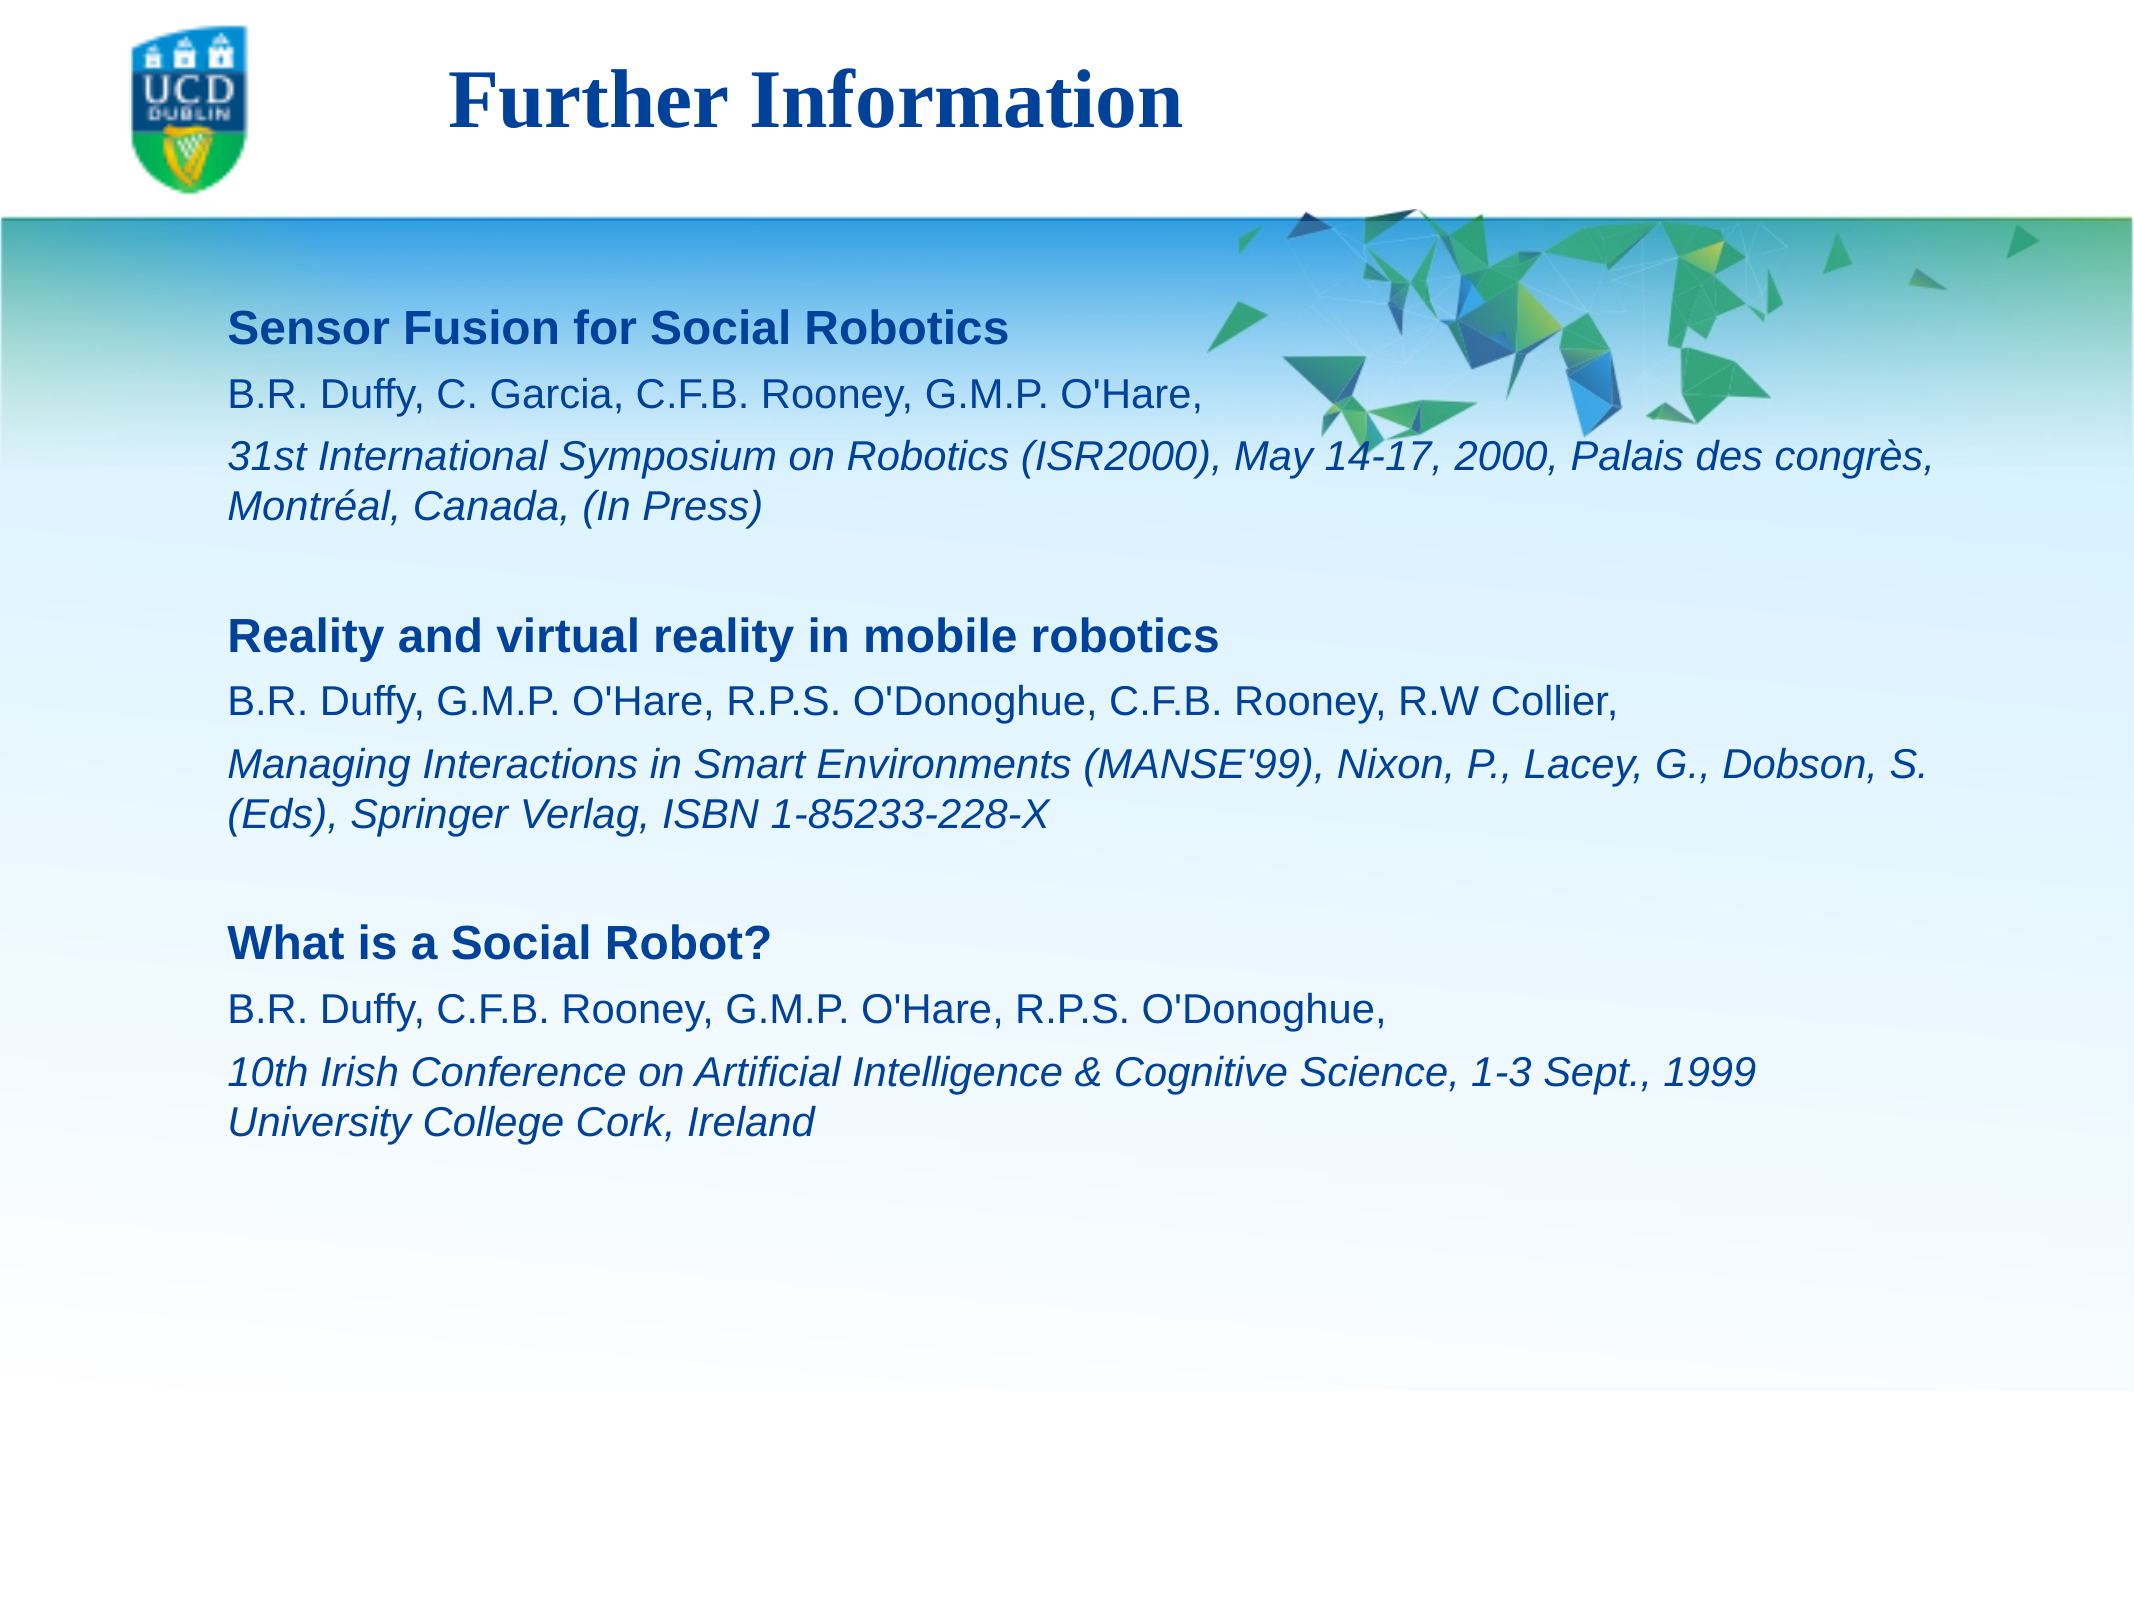

Further Information
Sensor Fusion for Social Robotics
B.R. Duffy, C. Garcia, C.F.B. Rooney, G.M.P. O'Hare,
31st International Symposium on Robotics (ISR2000), May 14-17, 2000, Palais des congrès, Montréal, Canada, (In Press)

Reality and virtual reality in mobile robotics
B.R. Duffy, G.M.P. O'Hare, R.P.S. O'Donoghue, C.F.B. Rooney, R.W Collier,
Managing Interactions in Smart Environments (MANSE'99), Nixon, P., Lacey, G., Dobson, S. (Eds), Springer Verlag, ISBN 1-85233-228-X

What is a Social Robot?
B.R. Duffy, C.F.B. Rooney, G.M.P. O'Hare, R.P.S. O'Donoghue,
10th Irish Conference on Artificial Intelligence & Cognitive Science, 1-3 Sept., 1999 University College Cork, Ireland